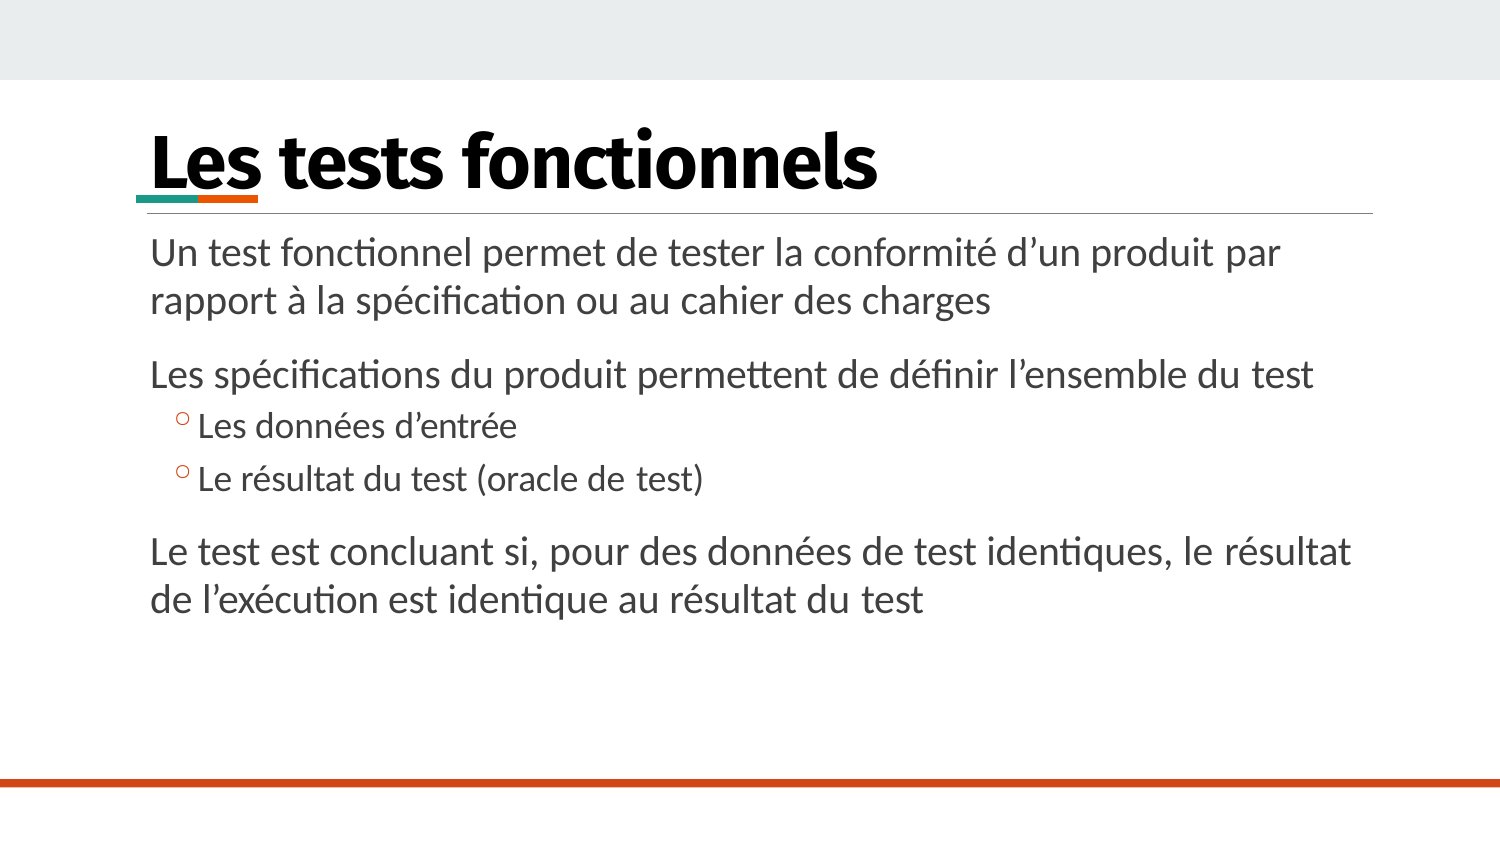

# Les tests fonctionnels

Un test fonctionnel permet de tester la conformité d’un produit par
rapport à la spécification ou au cahier des charges
Les spécifications du produit permettent de définir l’ensemble du test
Les données d’entrée
Le résultat du test (oracle de test)
Le test est concluant si, pour des données de test identiques, le résultat
de l’exécution est identique au résultat du test